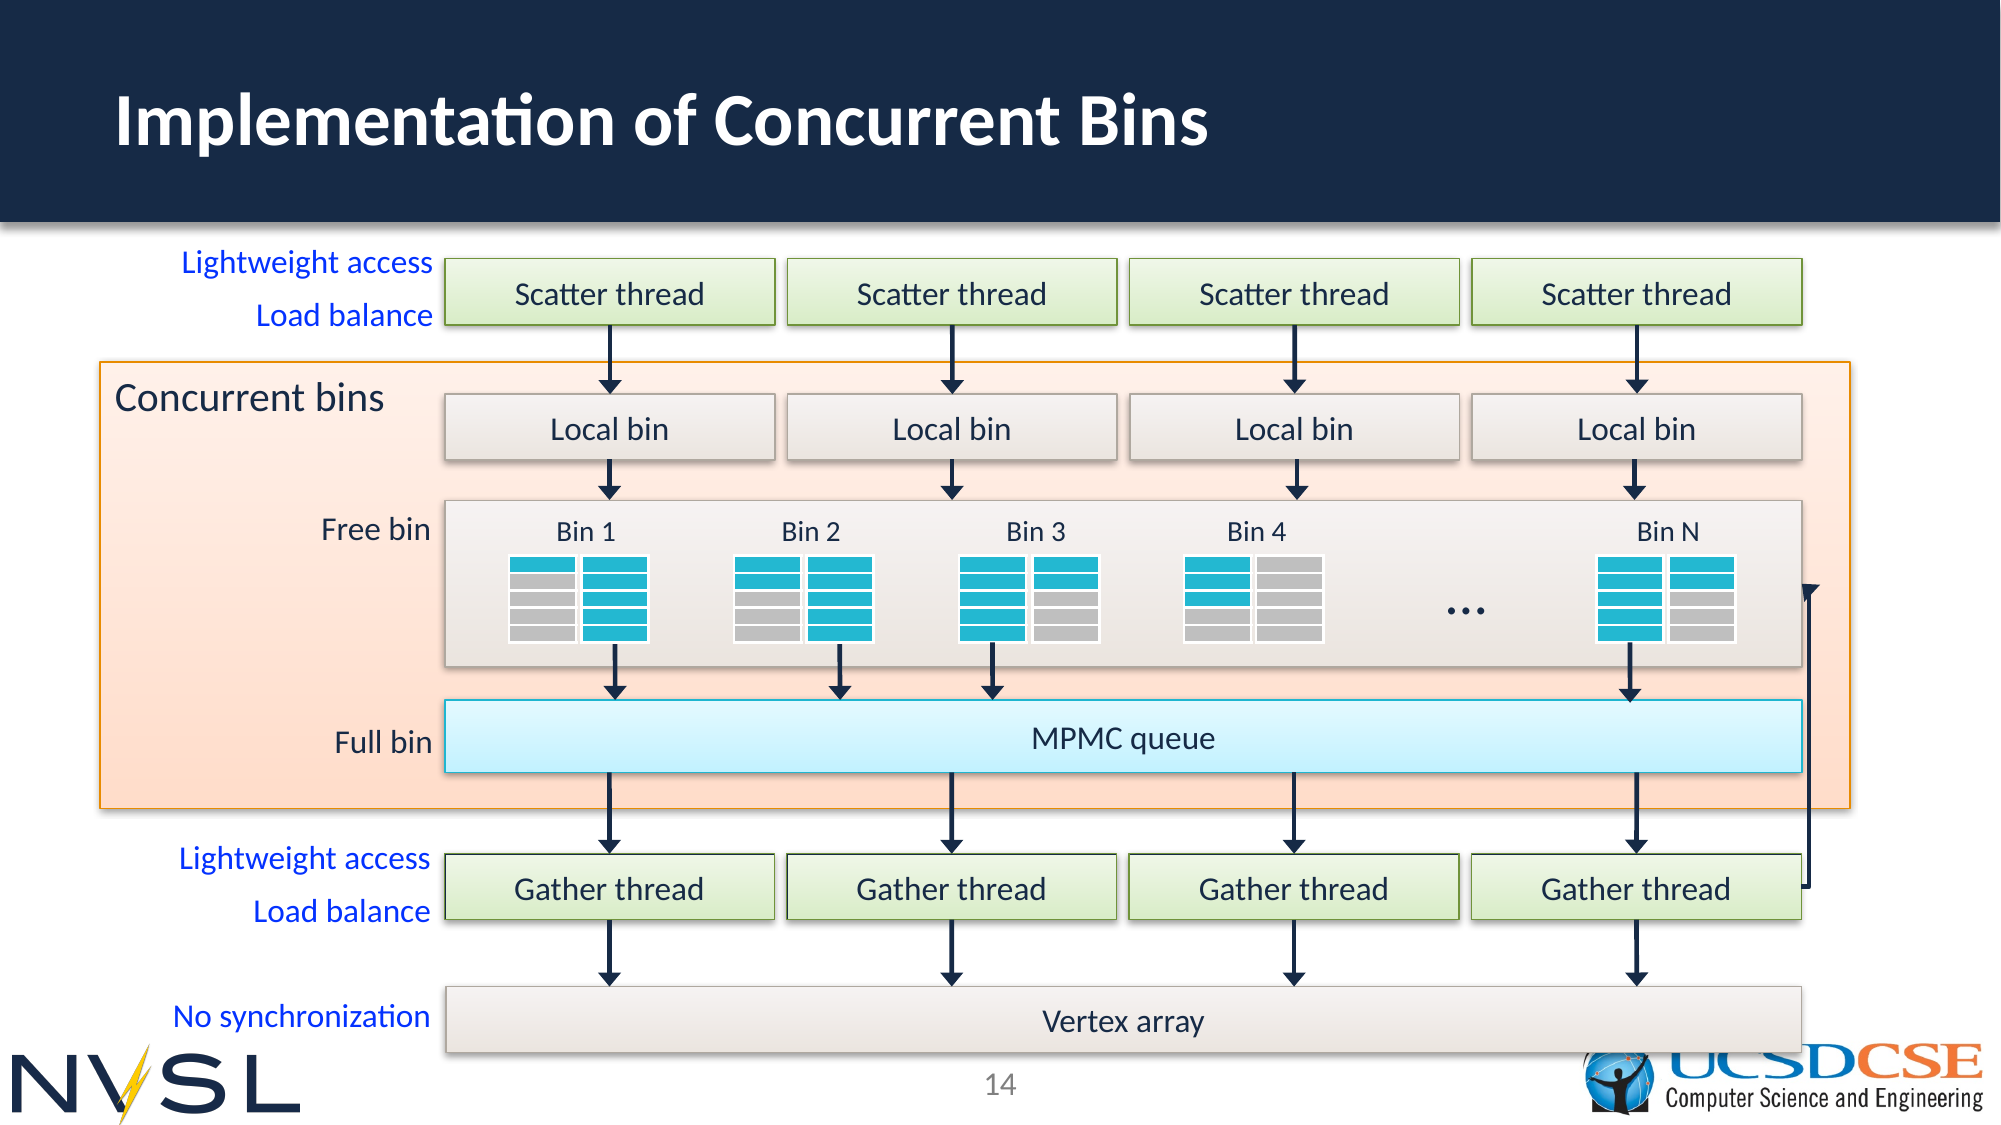

# Implementation of Concurrent Bins
Lightweight access
Lightweight access
Scatter thread
Scatter thread
Scatter thread
Scatter thread
Load balance
Load balance
Concurrent bins
Local bin
Local bin
Local bin
Local bin
Free bin

Bin 1
Bin 2
Bin 3
Bin 4
Bin N
…
|  |
| --- |
|  |
|  |
|  |
|  |
|  |
| --- |
|  |
|  |
|  |
|  |
|  |
| --- |
|  |
|  |
|  |
|  |
|  |
| --- |
|  |
|  |
|  |
|  |
|  |
| --- |
|  |
|  |
|  |
|  |
|  |
| --- |
|  |
|  |
|  |
|  |
|  |
| --- |
|  |
|  |
|  |
|  |
|  |
| --- |
|  |
|  |
|  |
|  |
|  |
| --- |
|  |
|  |
|  |
|  |
|  |
| --- |
|  |
|  |
|  |
|  |
MPMC queue
Full bin
Gather thread
Gather thread
Gather thread
Gather thread
No synchronization
Vertex array